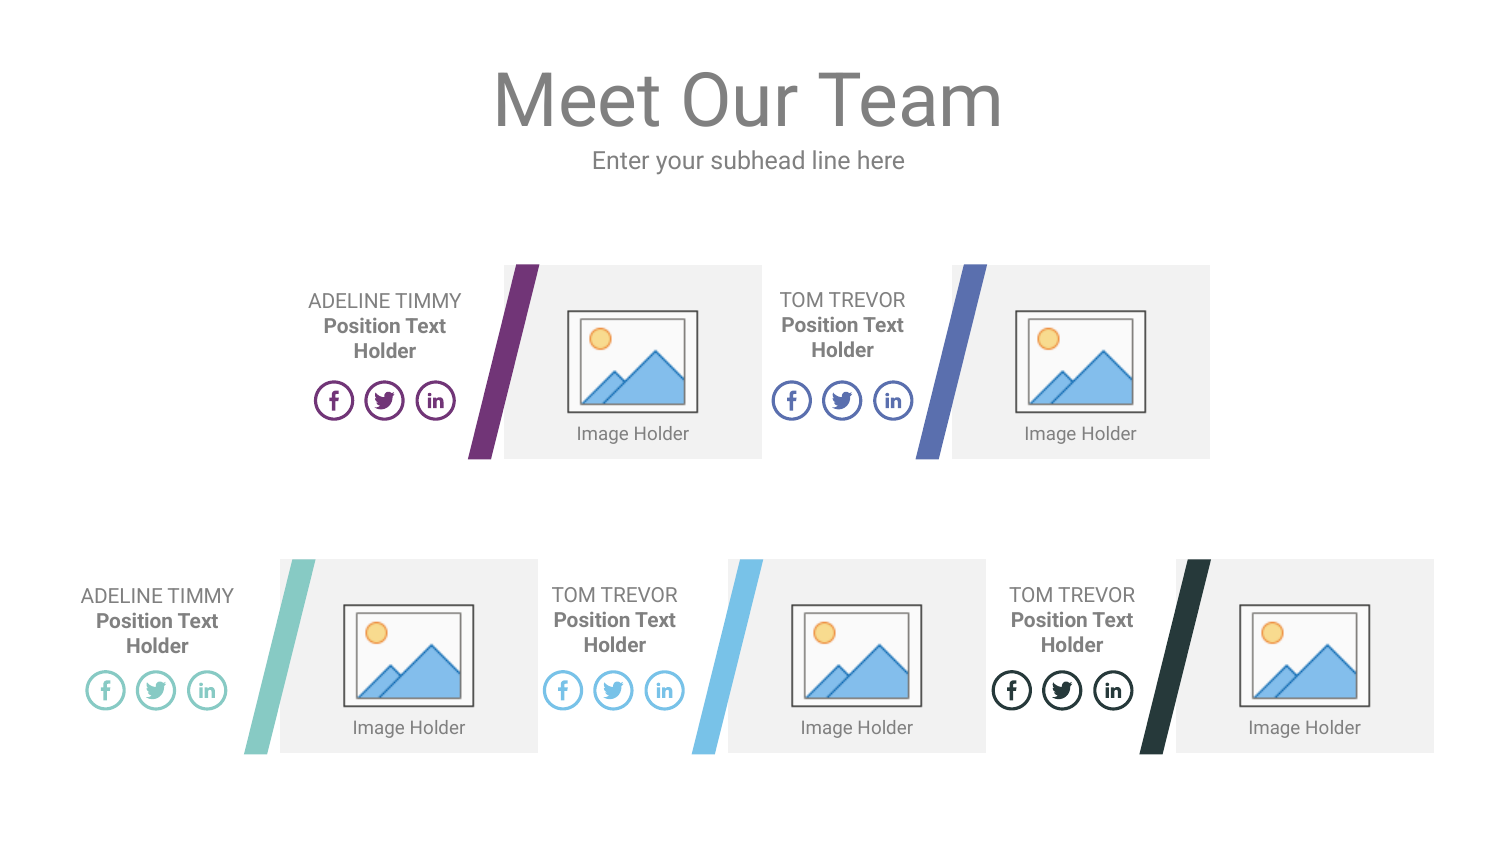

# Meet Our Team
Enter your subhead line here

TOM TREVOR
Position Text Holder
ADELINE TIMMY
Position Text Holder

TOM TREVOR
Position Text Holder
TOM TREVOR
Position Text Holder
ADELINE TIMMY
Position Text Holder